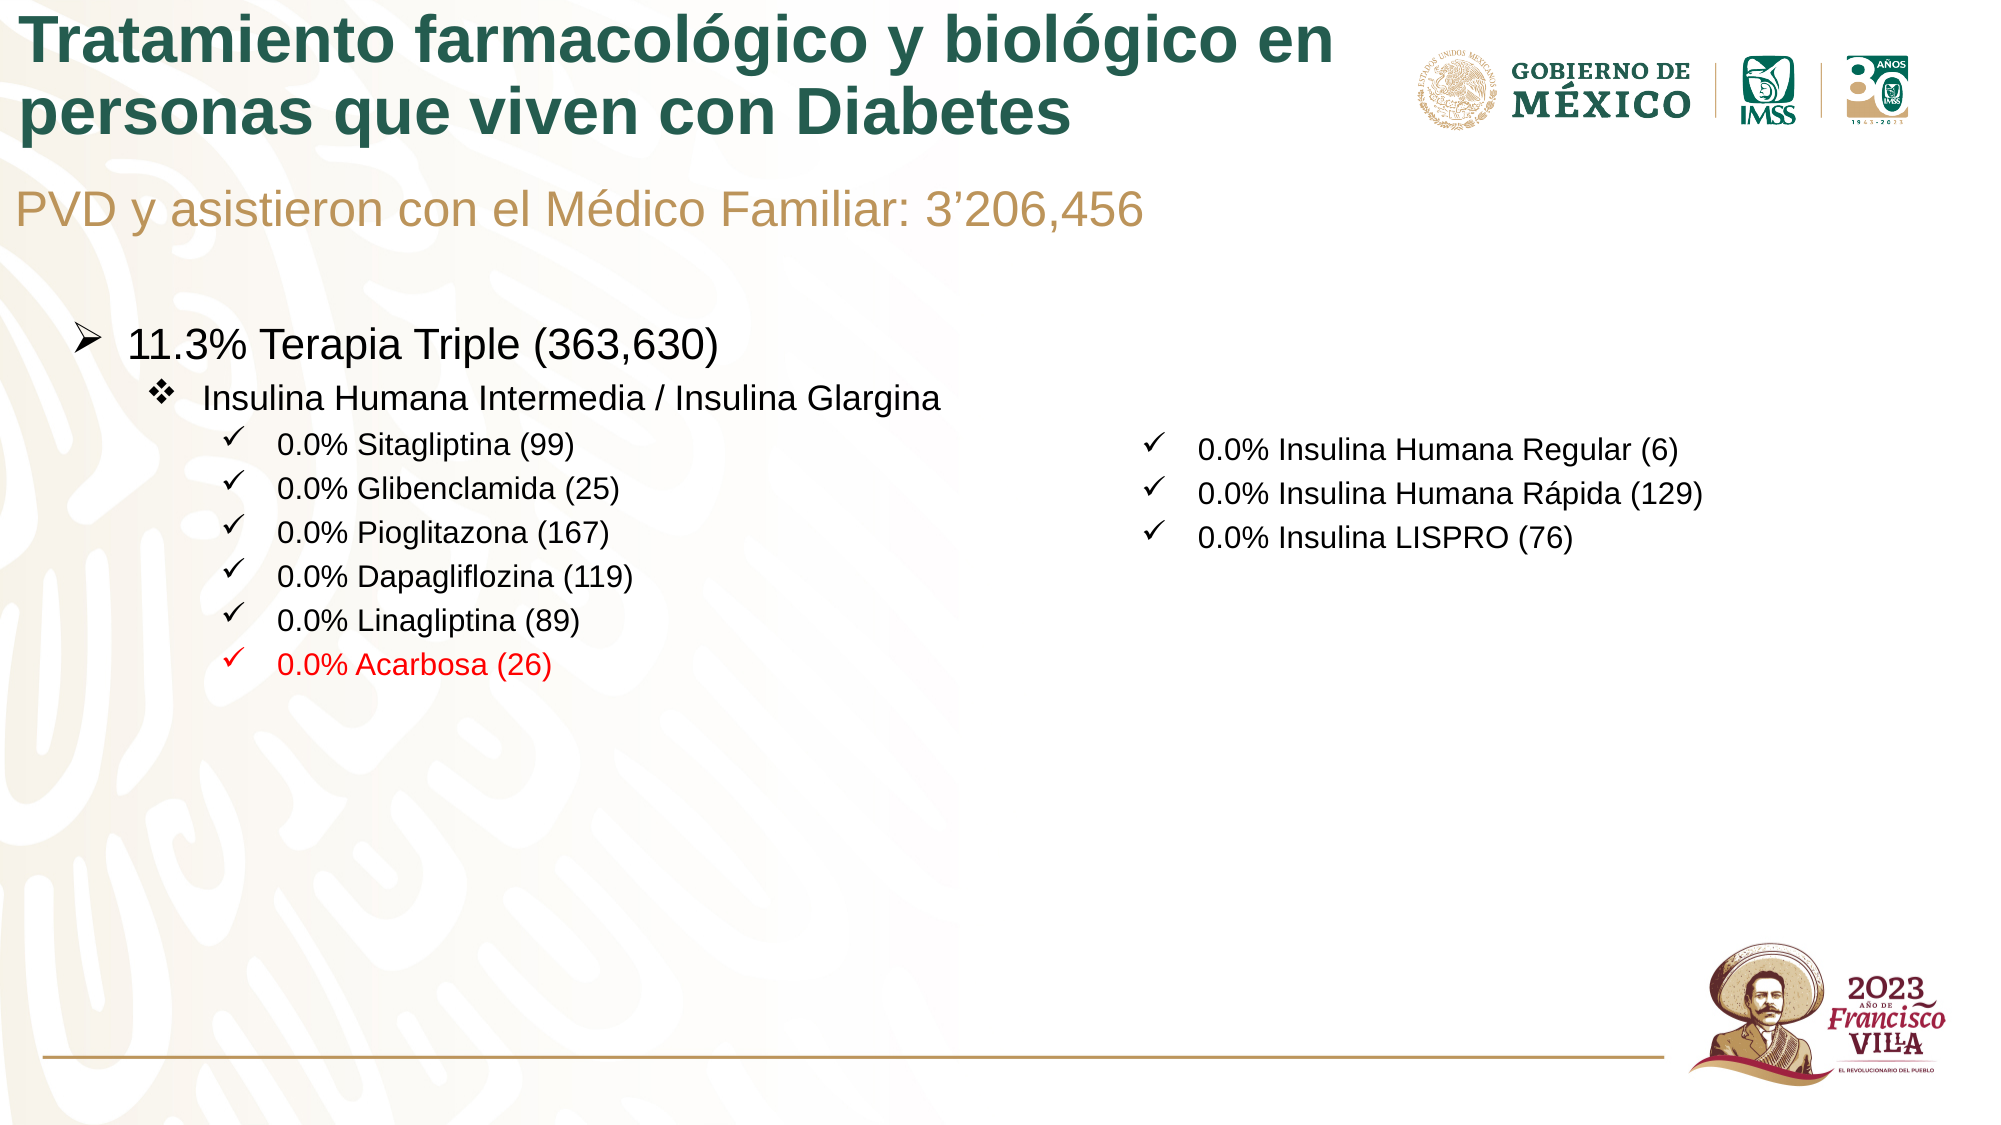

# Tratamiento farmacológico y biológico en personas que viven con Diabetes
PVD y asistieron con el Médico Familiar: 3’206,456

11.3% Terapia Triple (363,630)
Insulina Humana Intermedia / Insulina Glargina
0.0% Sitagliptina (99)
0.0% Glibenclamida (25)
0.0% Pioglitazona (167)
0.0% Dapagliflozina (119)
0.0% Linagliptina (89)
0.0% Acarbosa (26)

0.0% Insulina Humana Regular (6)
0.0% Insulina Humana Rápida (129)
0.0% Insulina LISPRO (76)